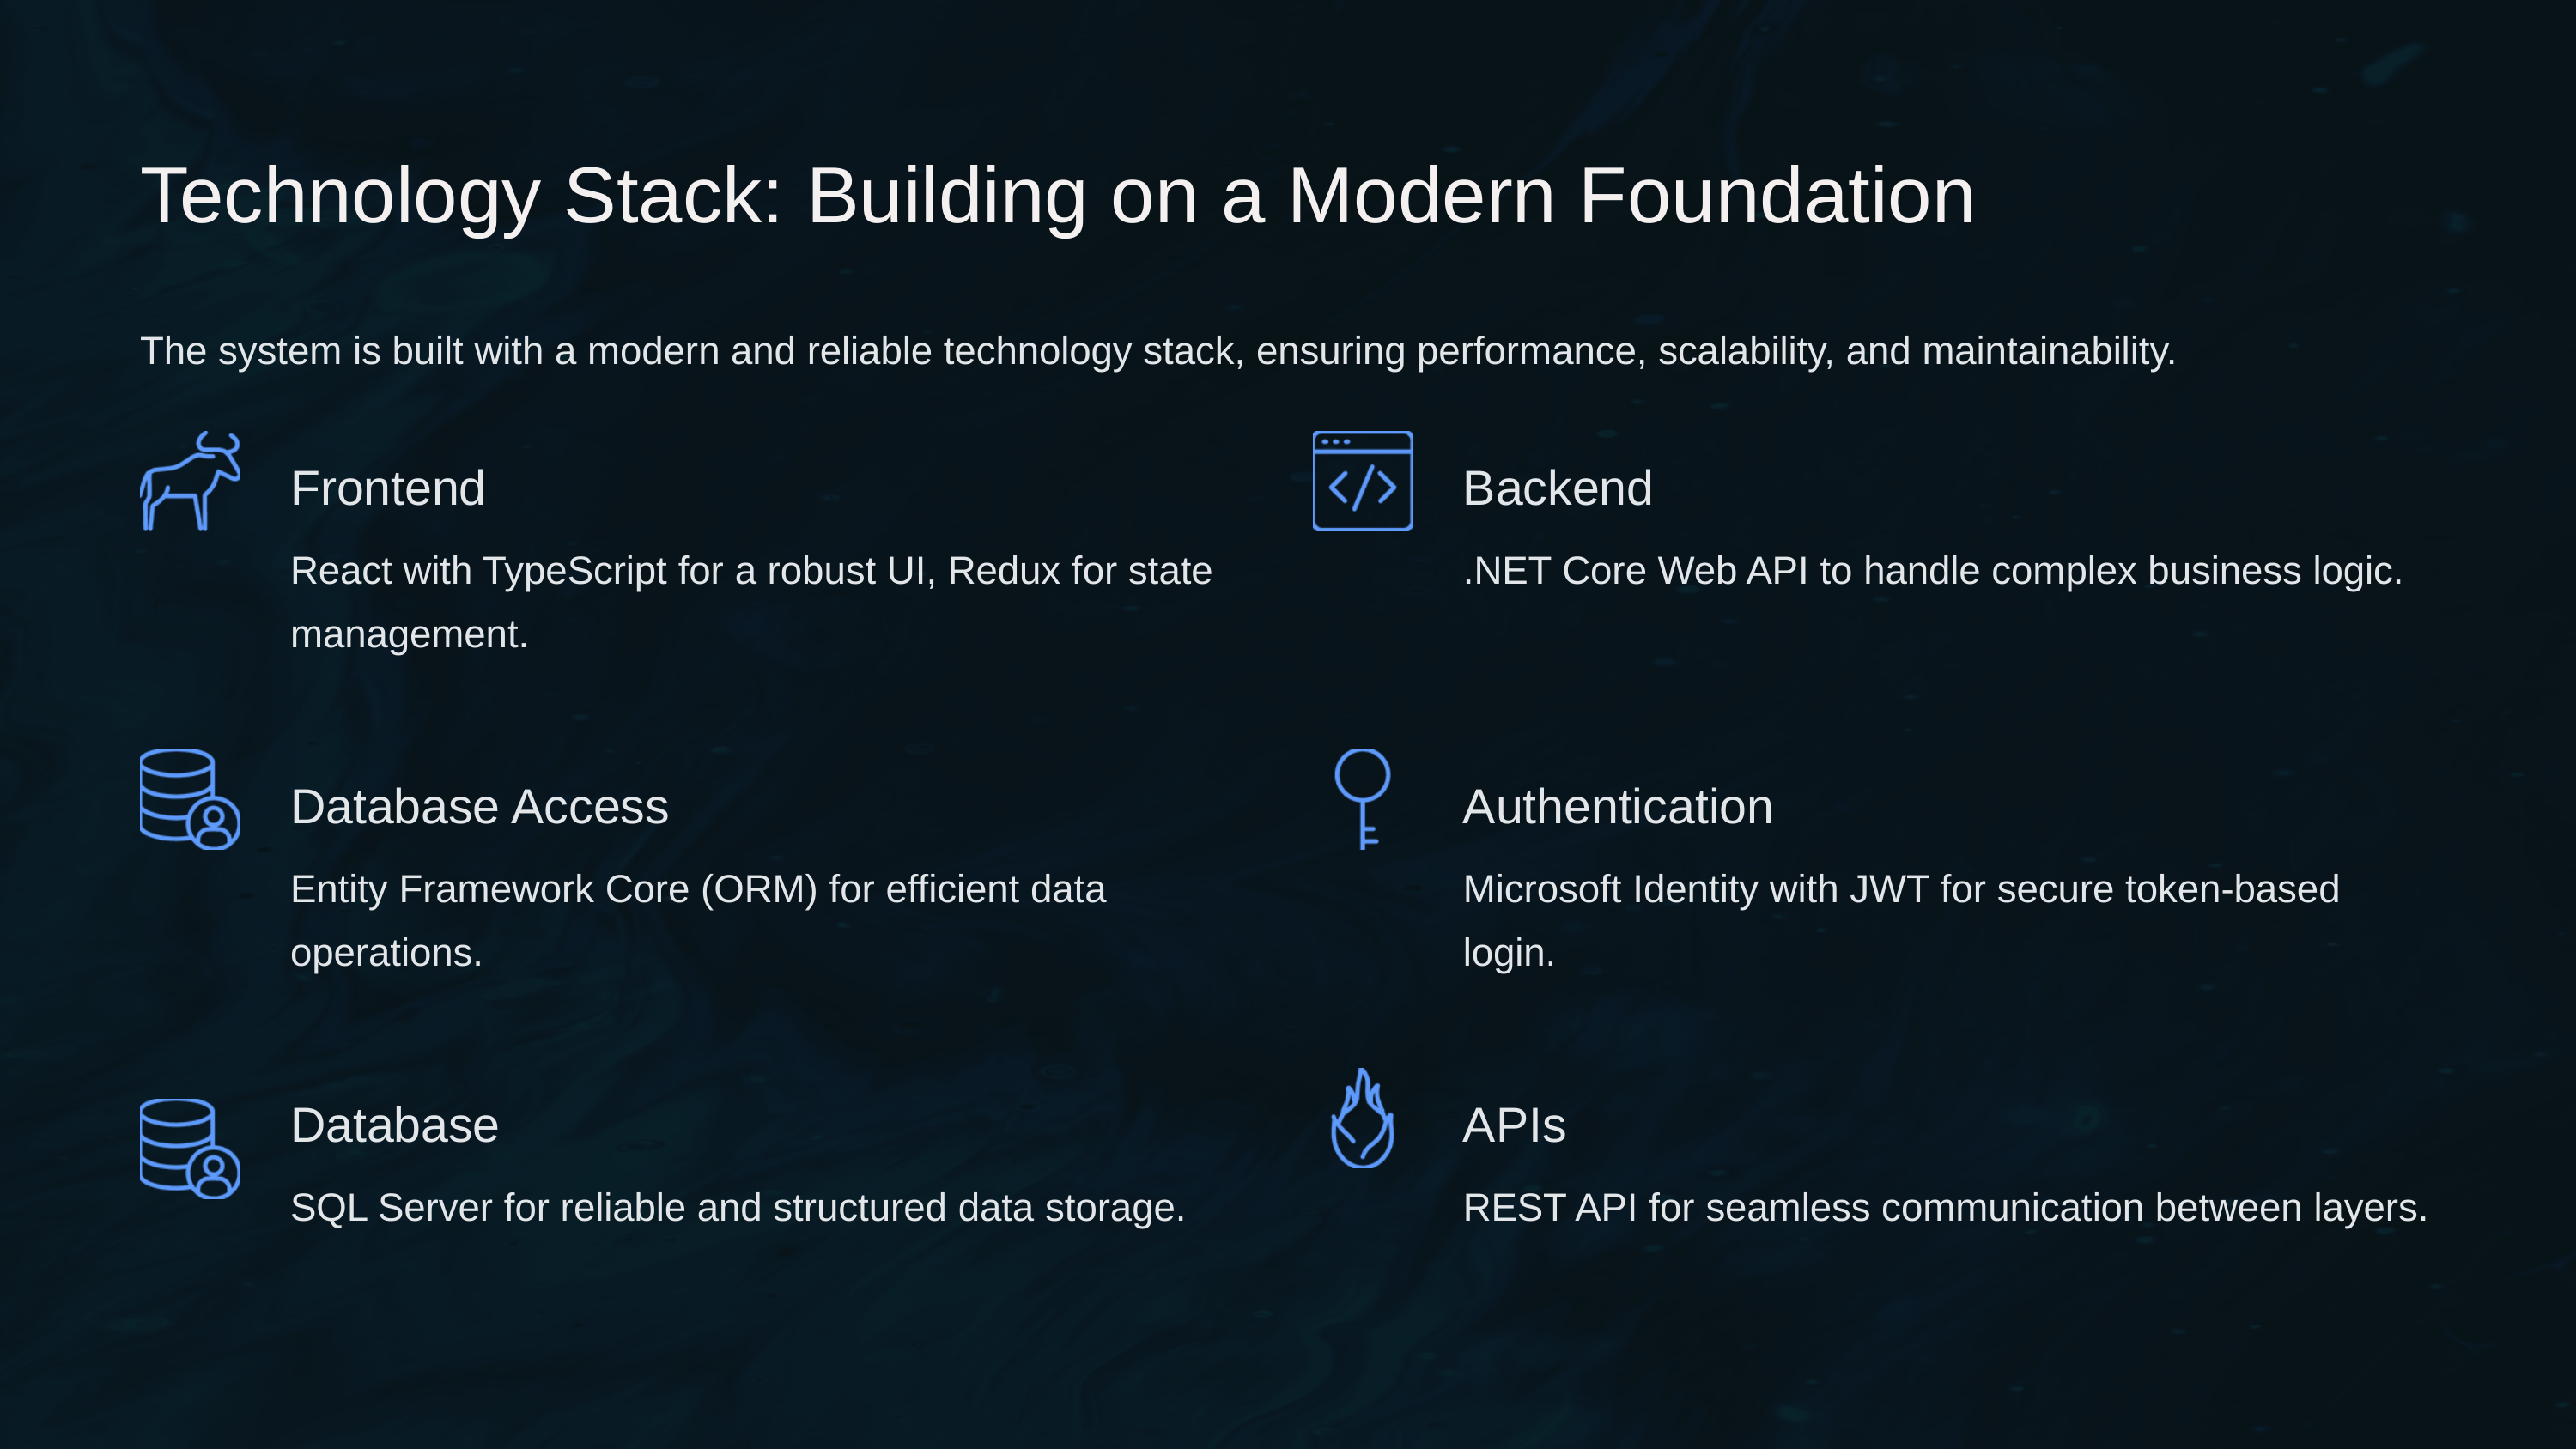

Technology Stack: Building on a Modern Foundation
The system is built with a modern and reliable technology stack, ensuring performance, scalability, and maintainability.

Frontend
Backend
React with TypeScript for a robust UI, Redux for state management.
.NET Core Web API to handle complex business logic.

Database Access
Authentication
Entity Framework Core (ORM) for efficient data operations.
Microsoft Identity with JWT for secure token-based login.

Database
APIs

SQL Server for reliable and structured data storage.
REST API for seamless communication between layers.